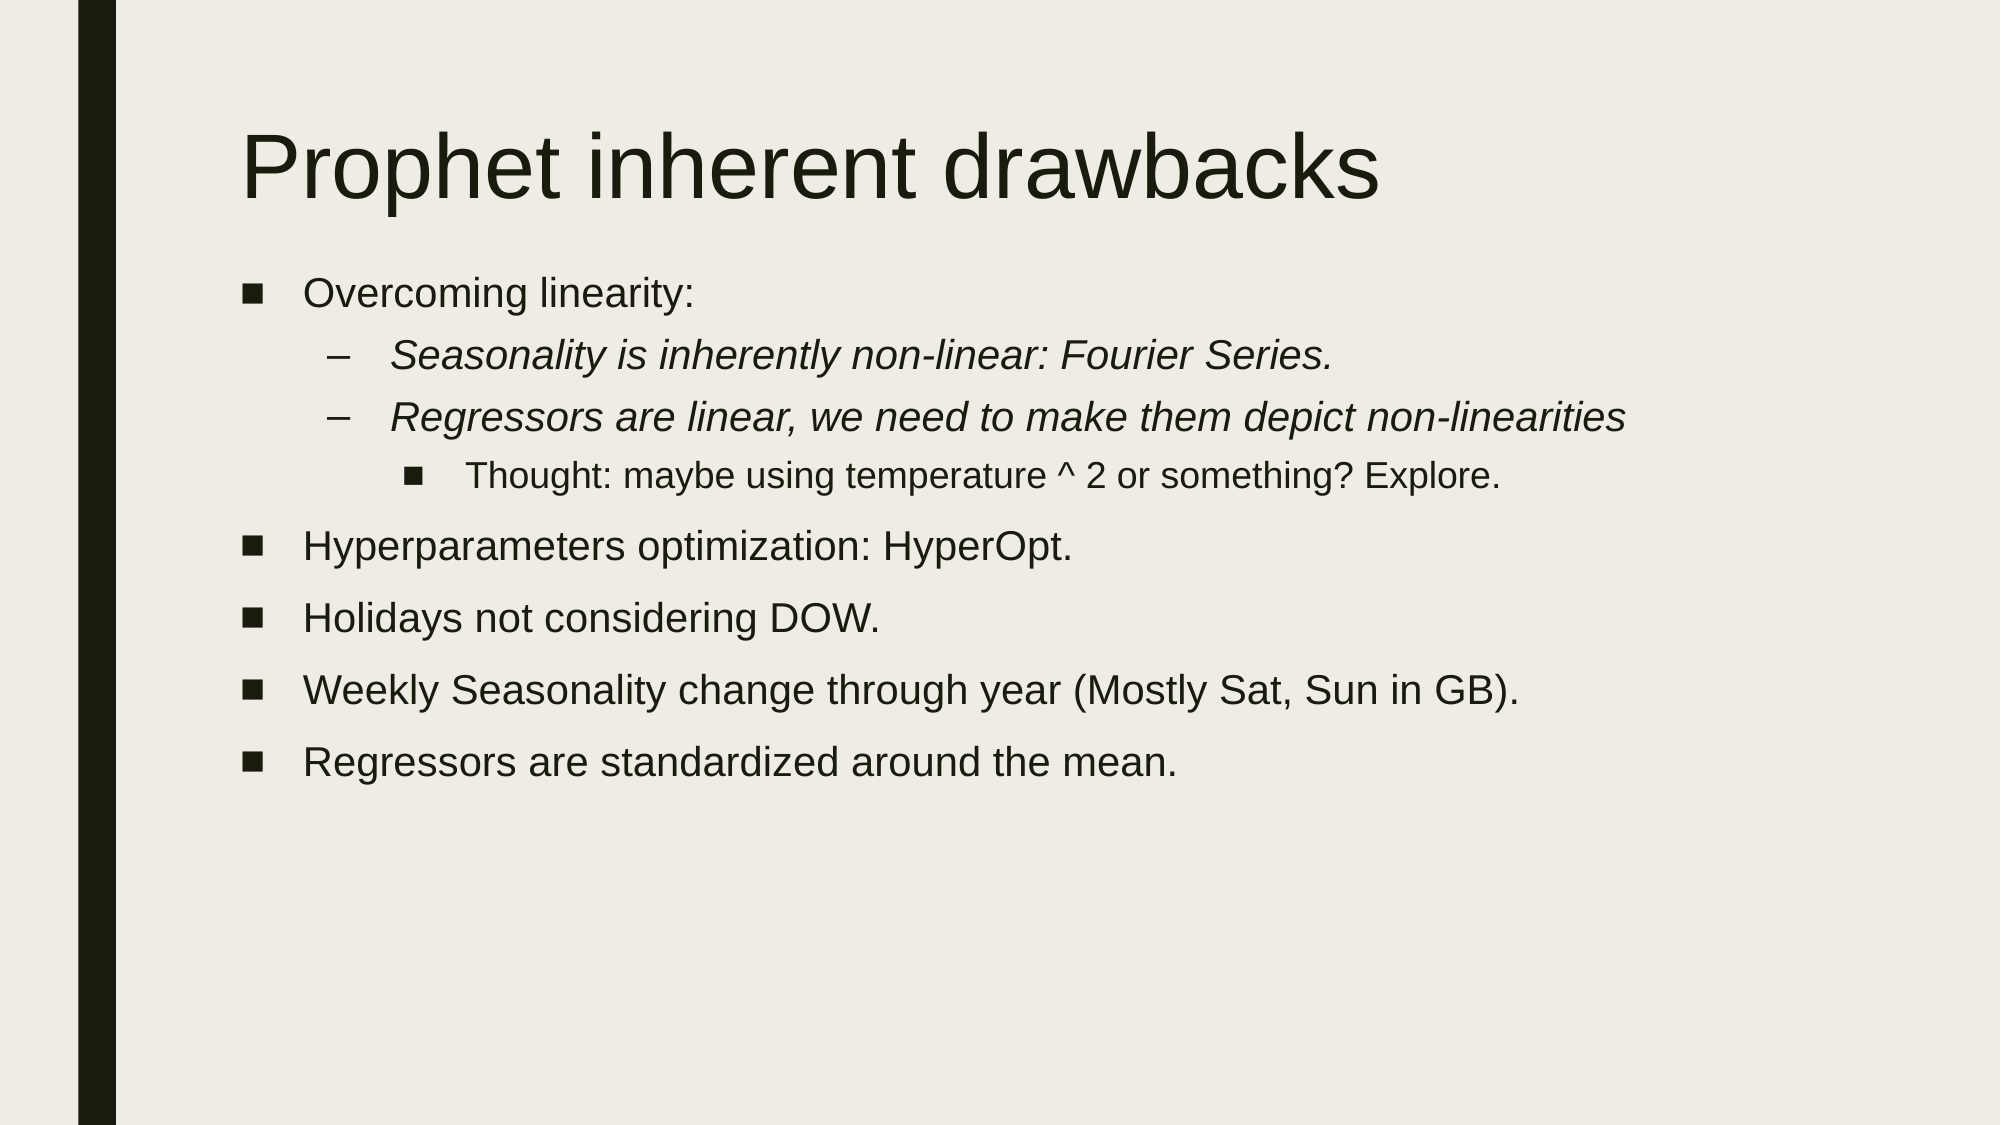

# Prophet inherent drawbacks
Overcoming linearity:
Seasonality is inherently non-linear: Fourier Series.
Regressors are linear, we need to make them depict non-linearities
Thought: maybe using temperature ^ 2 or something? Explore.
Hyperparameters optimization: HyperOpt.
Holidays not considering DOW.
Weekly Seasonality change through year (Mostly Sat, Sun in GB).
Regressors are standardized around the mean.